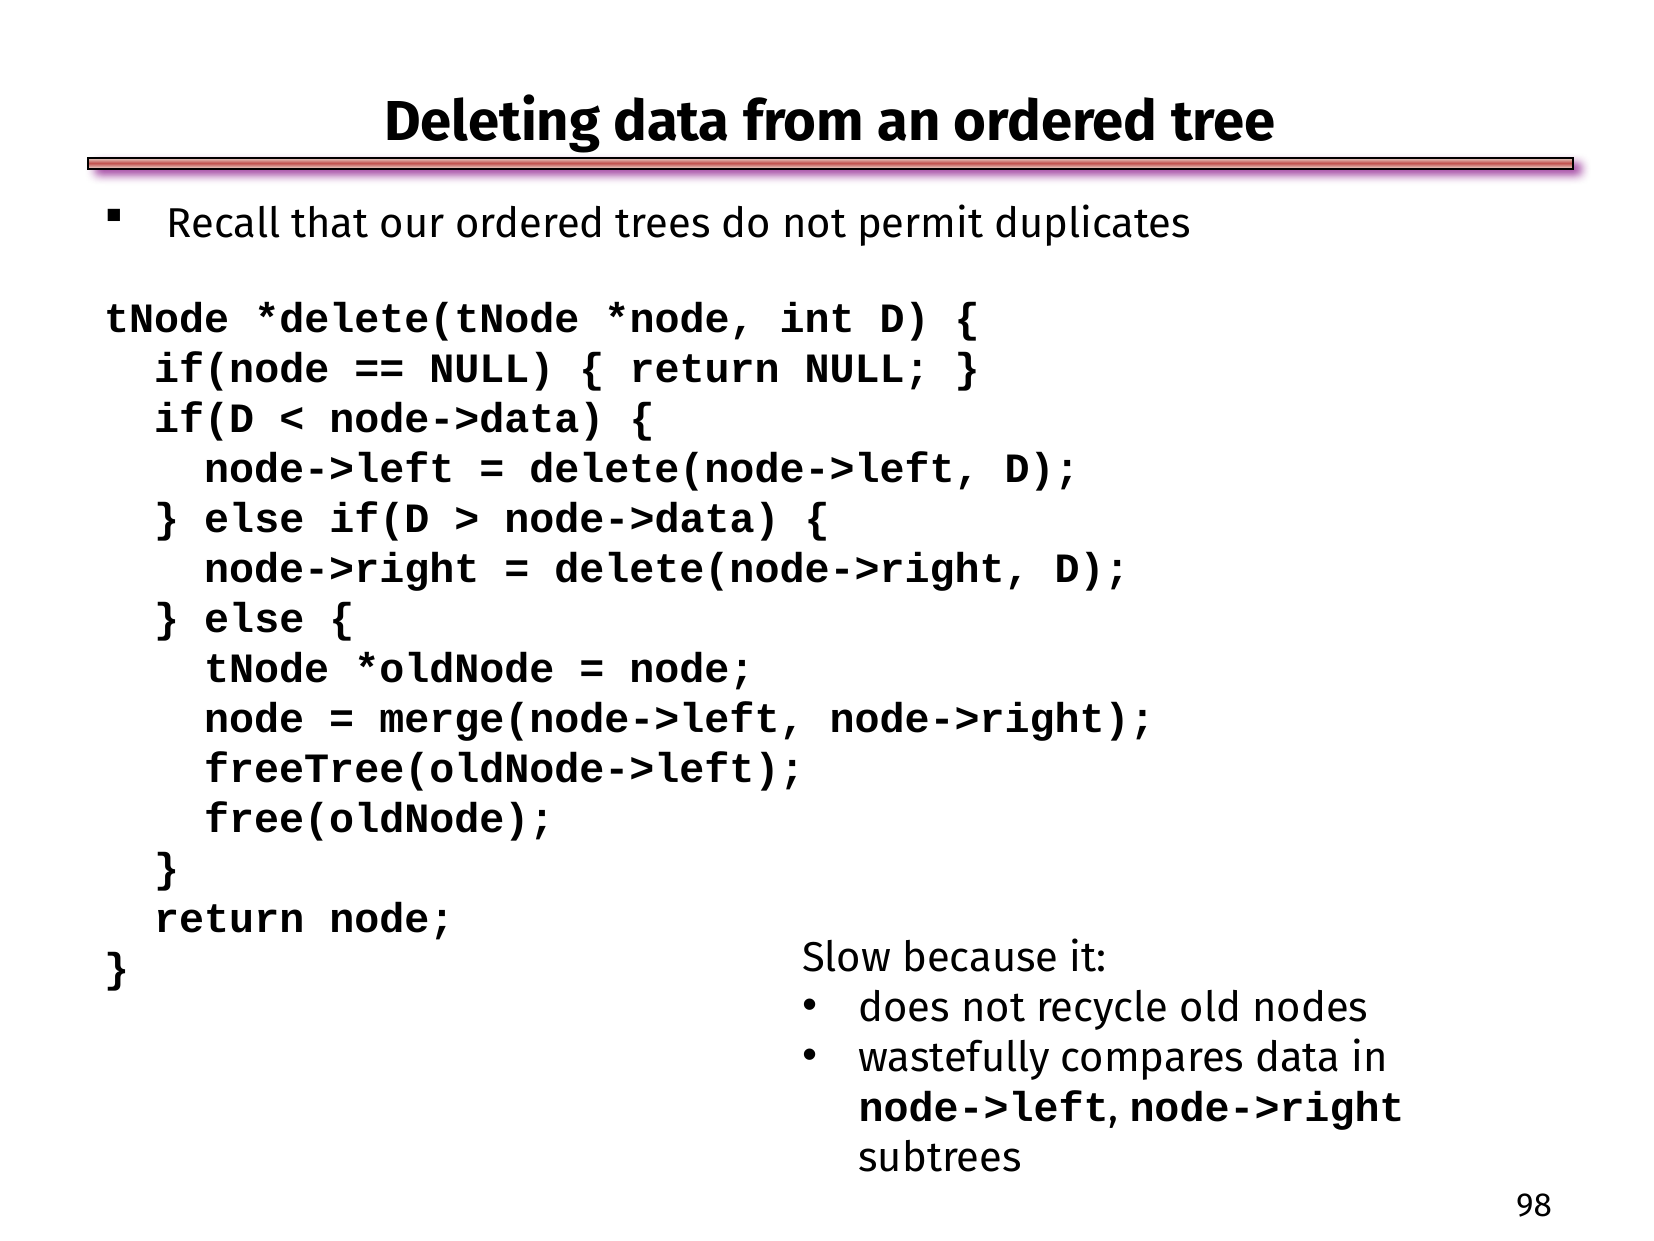

Deleting data from an ordered tree
Recall that our ordered trees do not permit duplicates

tNode *delete(tNode *node, int D) {
  if(node == NULL) { return NULL; }
  if(D < node->data) {
    node->left = delete(node->left, D);
  } else if(D > node->data) {
    node->right = delete(node->right, D);
  } else {
    tNode *oldNode = node;
    node = merge(node->left, node->right);
    freeTree(oldNode->left);
    free(oldNode);
  }
  return node;
}
Slow because it:
does not recycle old nodes
wastefully compares data in node->left, node->right subtrees
98